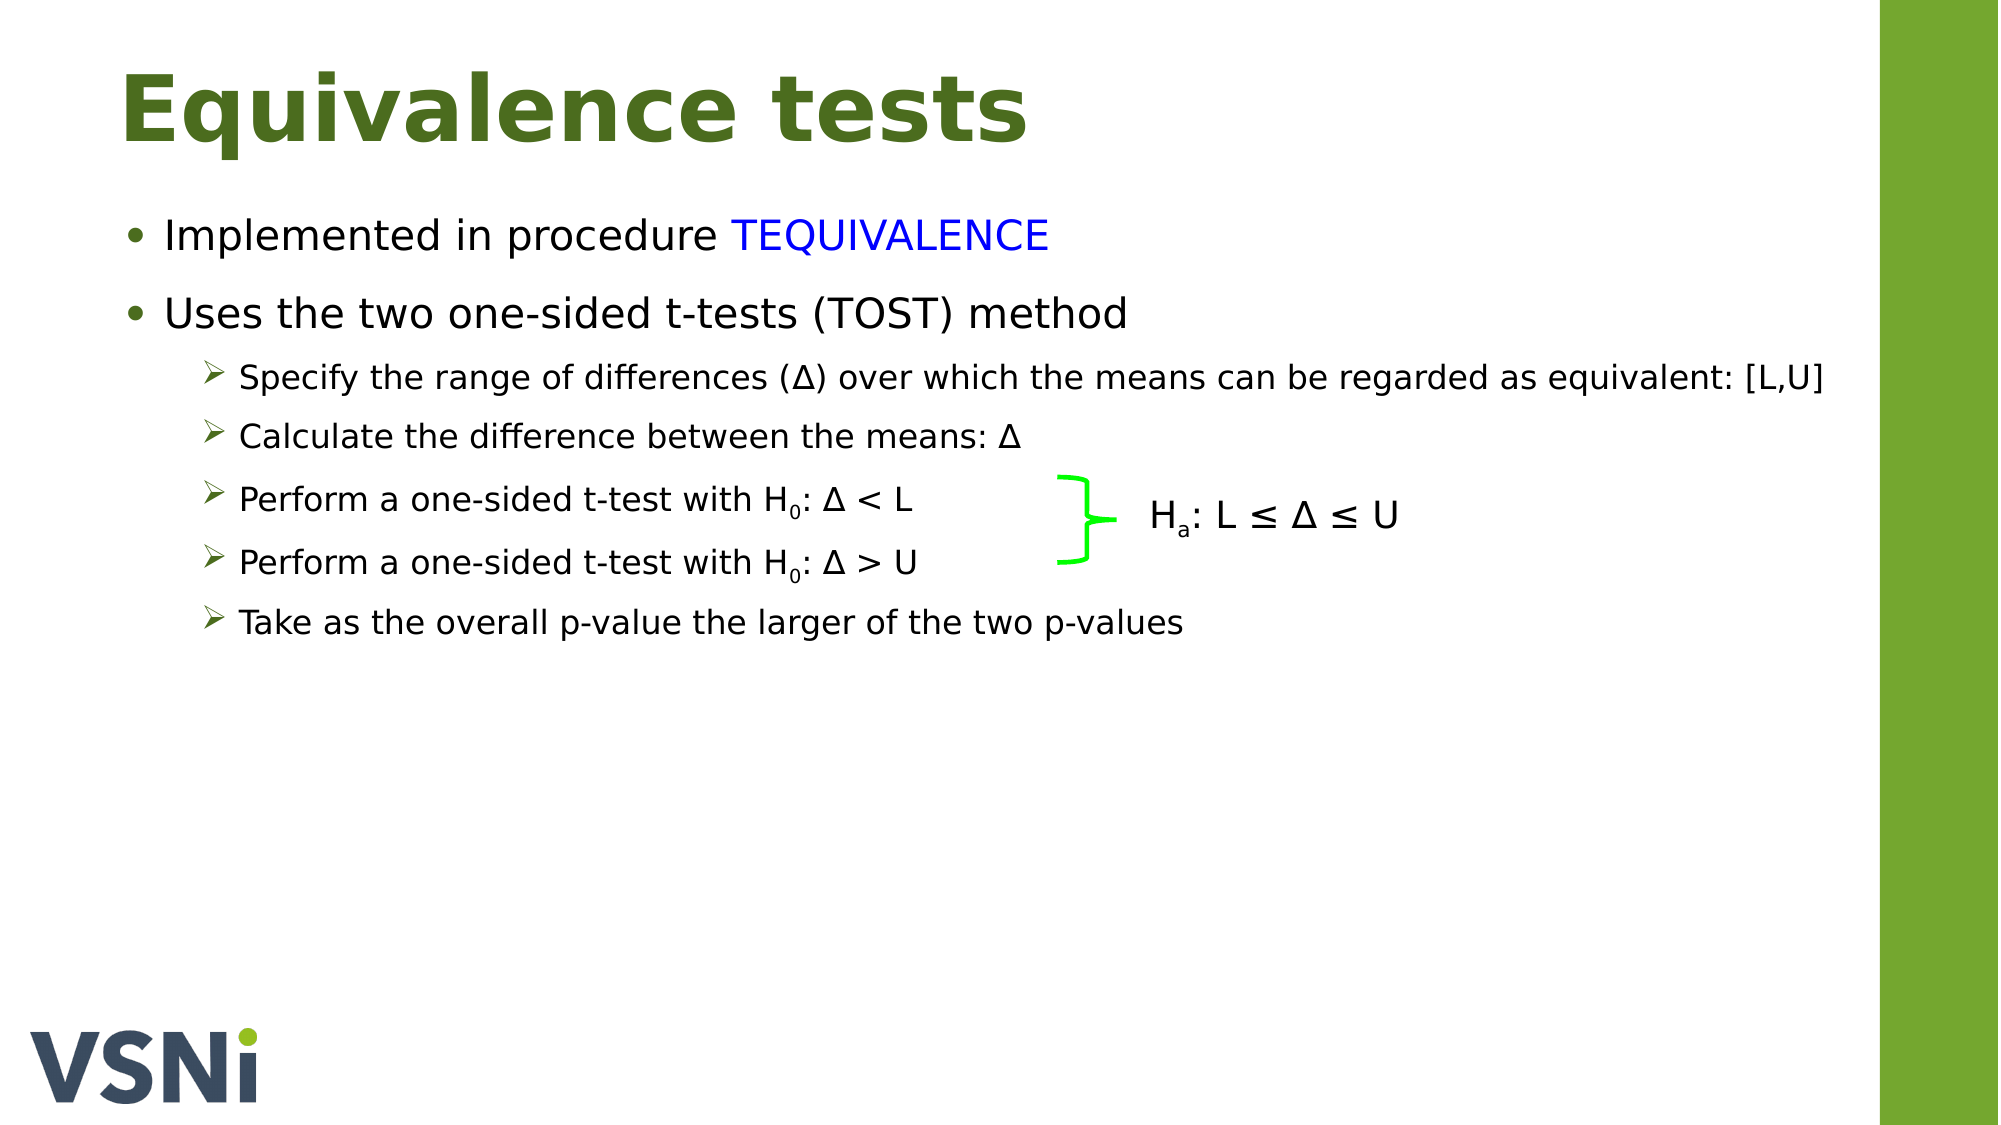

# Equivalence tests
Implemented in procedure TEQUIVALENCE
Uses the two one-sided t-tests (TOST) method
Specify the range of differences (∆) over which the means can be regarded as equivalent: [L,U]
Calculate the difference between the means: ∆
Perform a one-sided t-test with H0: ∆ < L
Perform a one-sided t-test with H0: ∆ > U
Take as the overall p-value the larger of the two p-values

Ha: L ≤ ∆ ≤ U